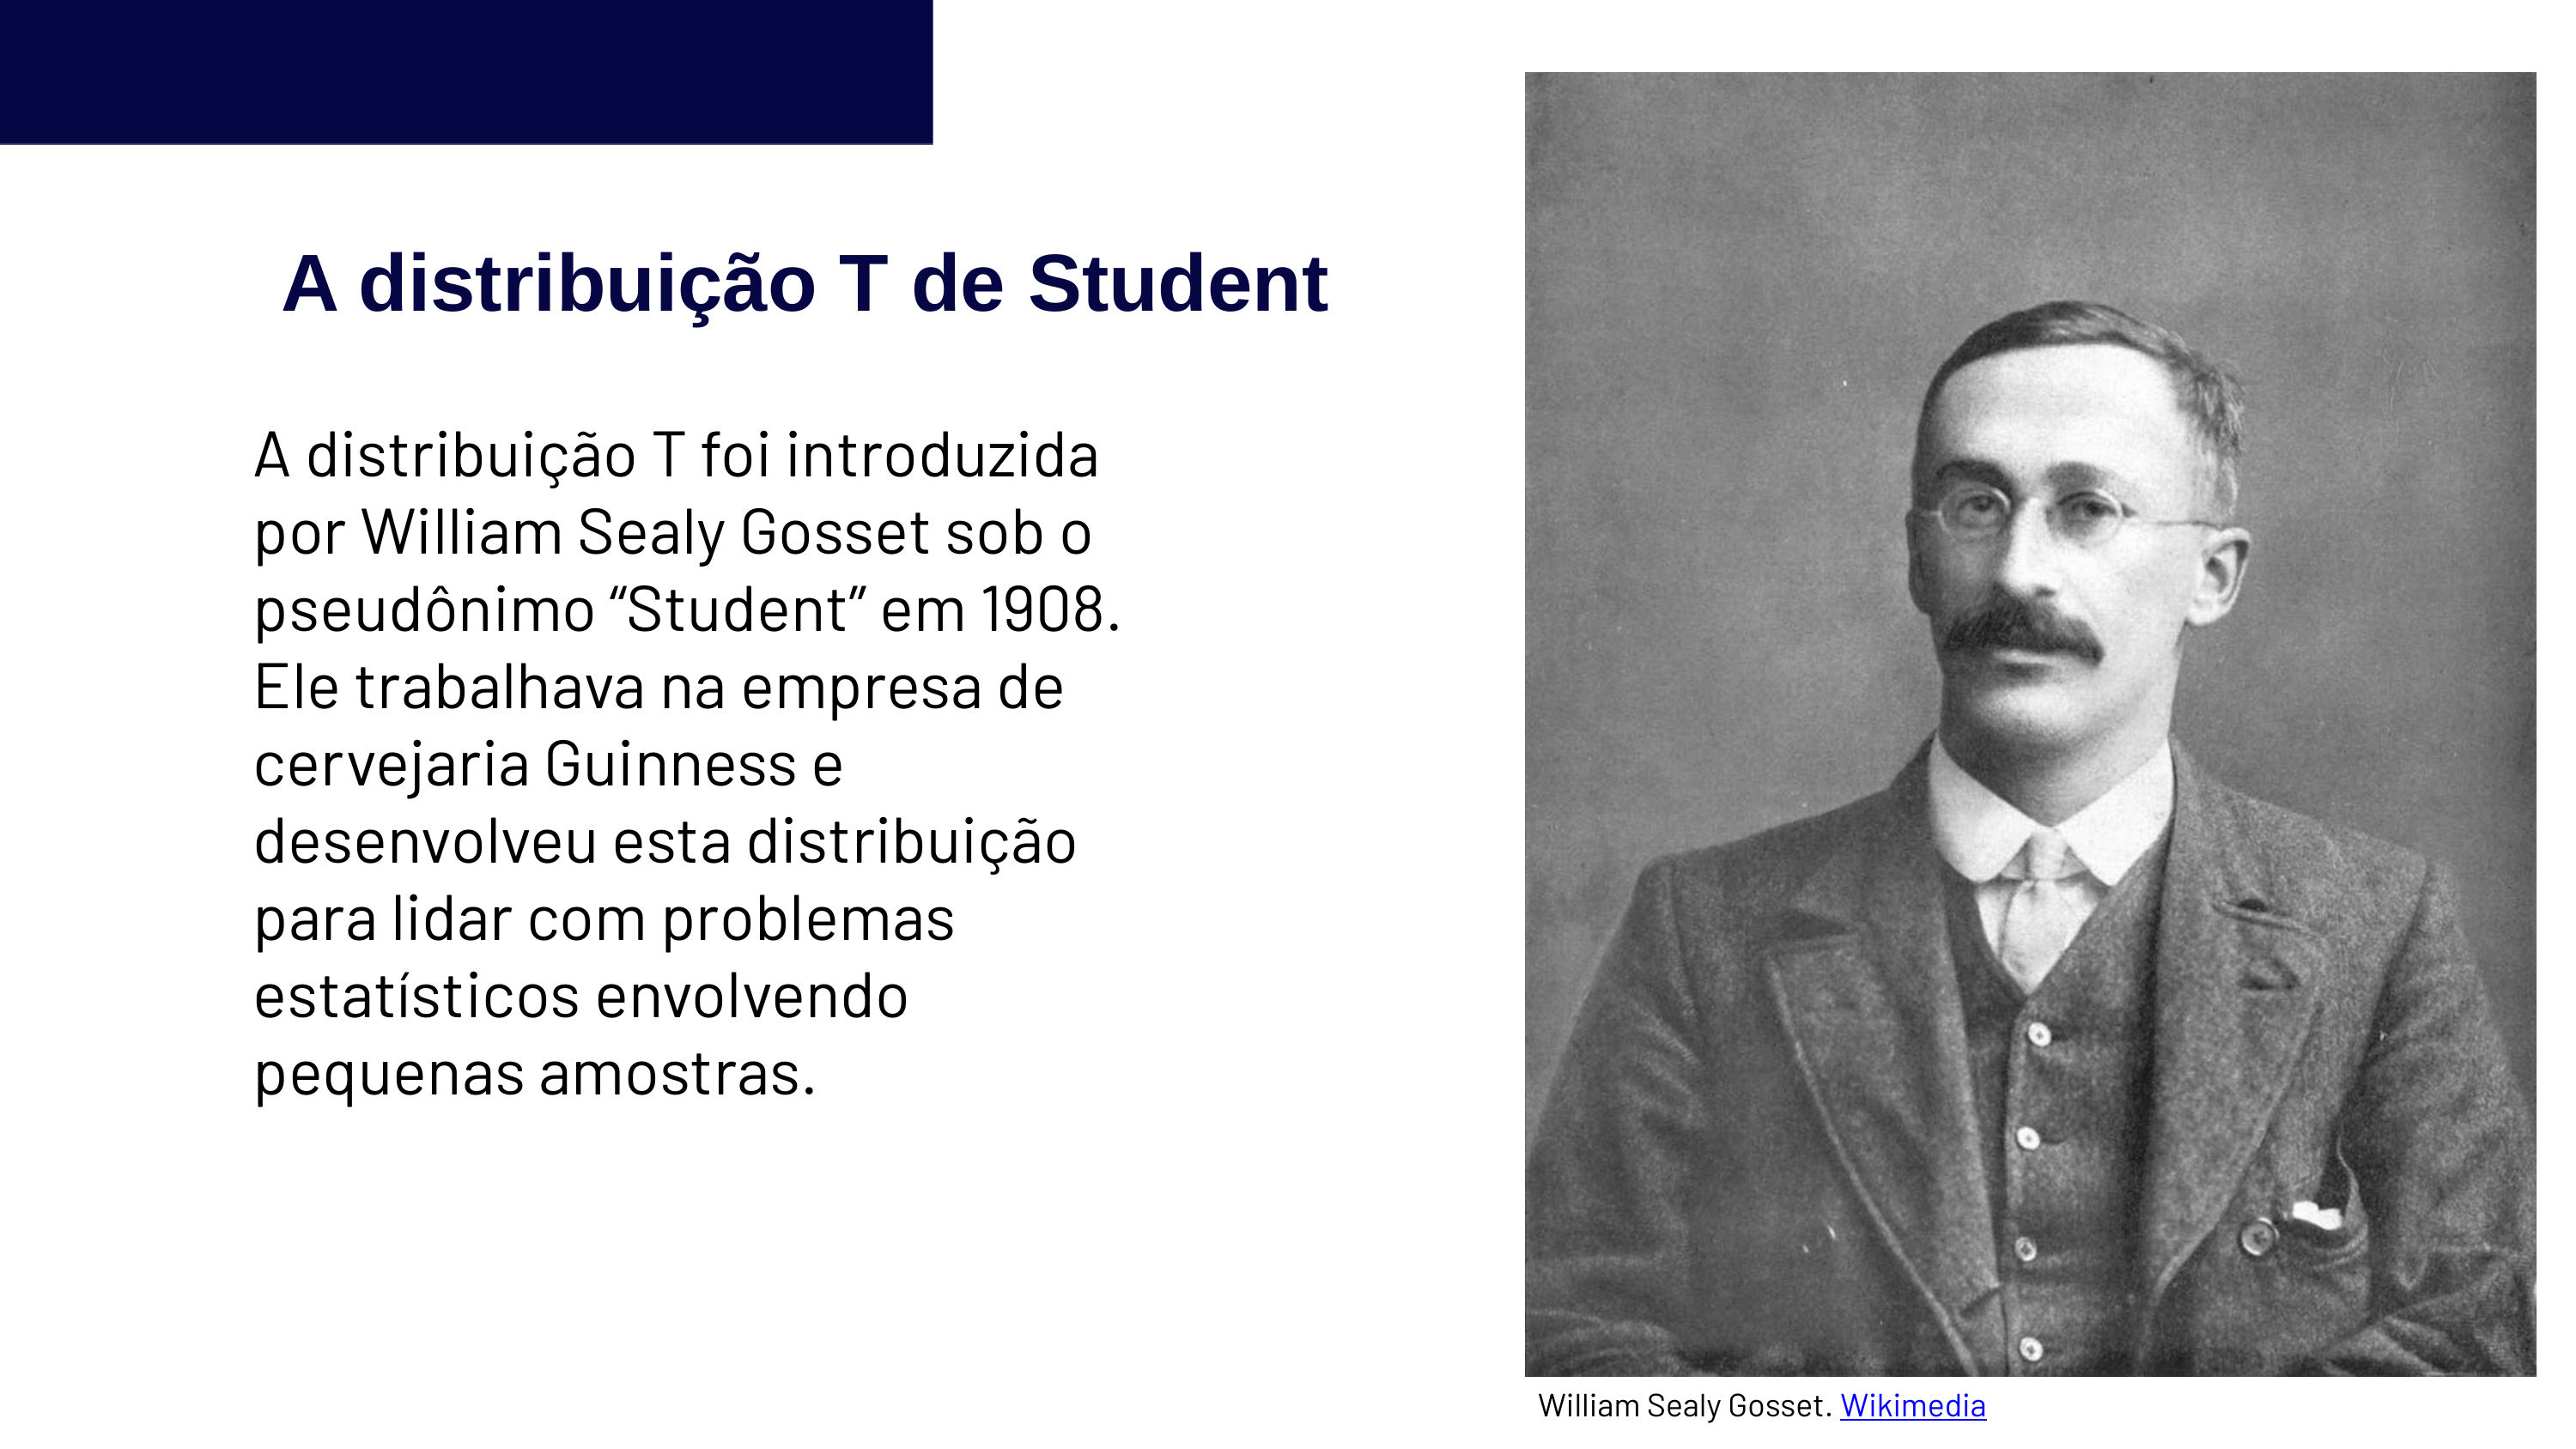

A distribuição T de Student
A distribuição T foi introduzida por William Sealy Gosset sob o pseudônimo “Student” em 1908. Ele trabalhava na empresa de cervejaria Guinness e desenvolveu esta distribuição para lidar com problemas estatísticos envolvendo pequenas amostras.
William Sealy Gosset. Wikimedia